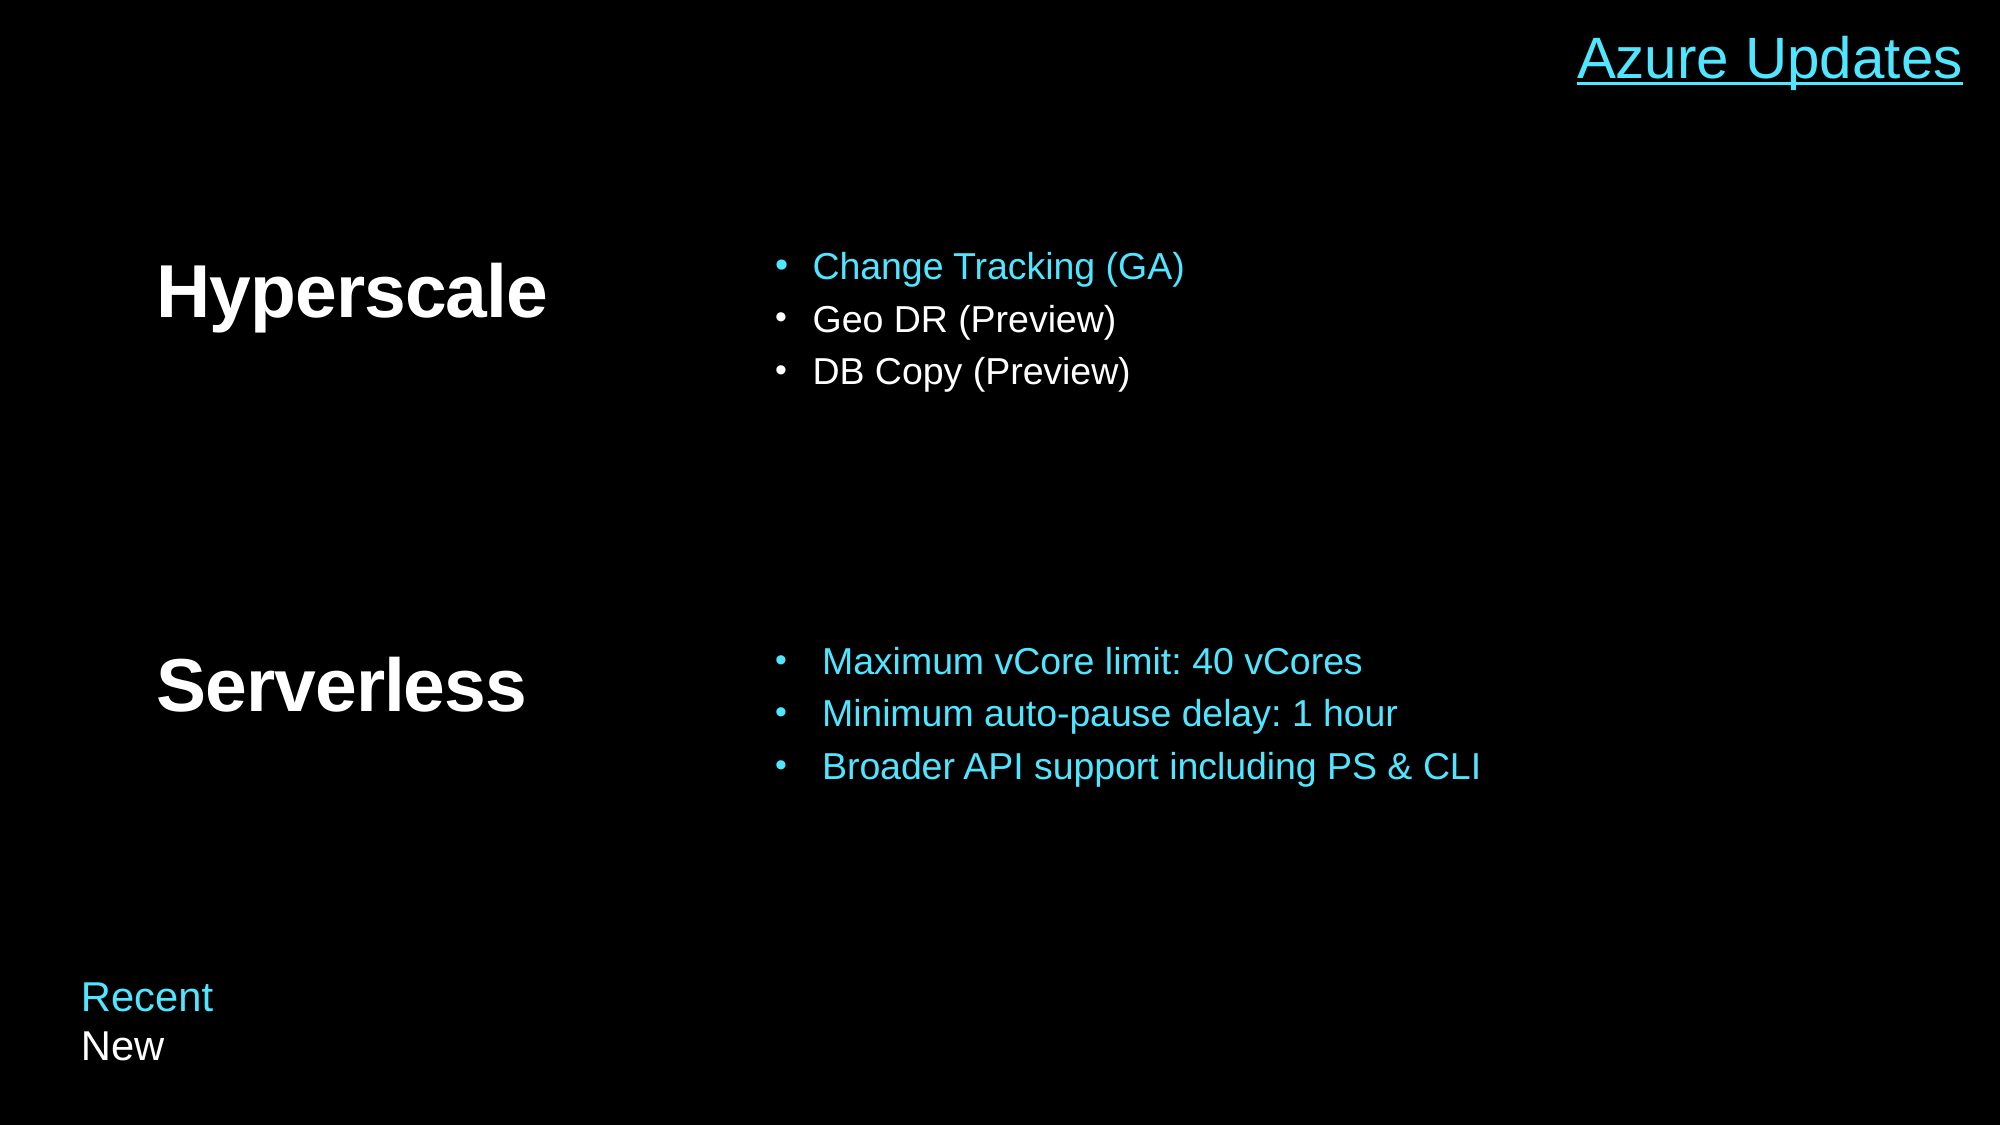

Azure Updates
Change Tracking (GA)
Geo DR (Preview)
DB Copy (Preview)
Hyperscale
Serverless
Maximum vCore limit: 40 vCores
Minimum auto-pause delay: 1 hour
Broader API support including PS & CLI
Recent
New